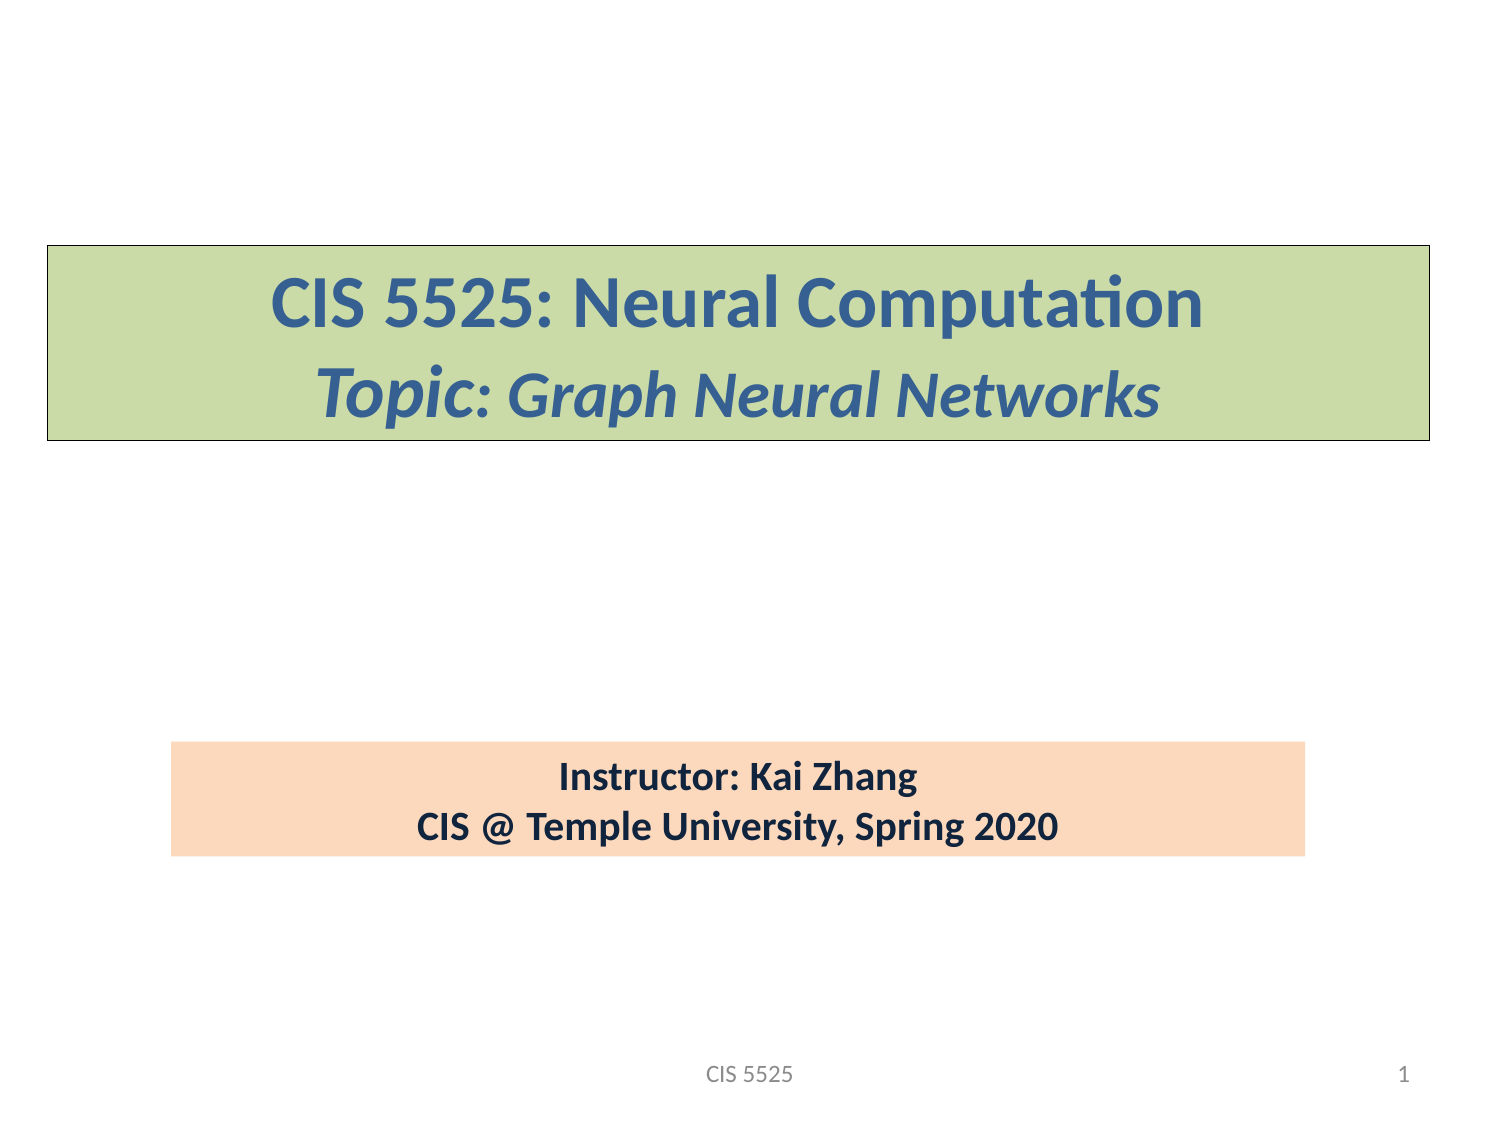

CIS 5525: Neural Computation
Topic: Graph Neural Networks
Instructor: Kai Zhang
CIS @ Temple University, Spring 2020
CIS 5525
1